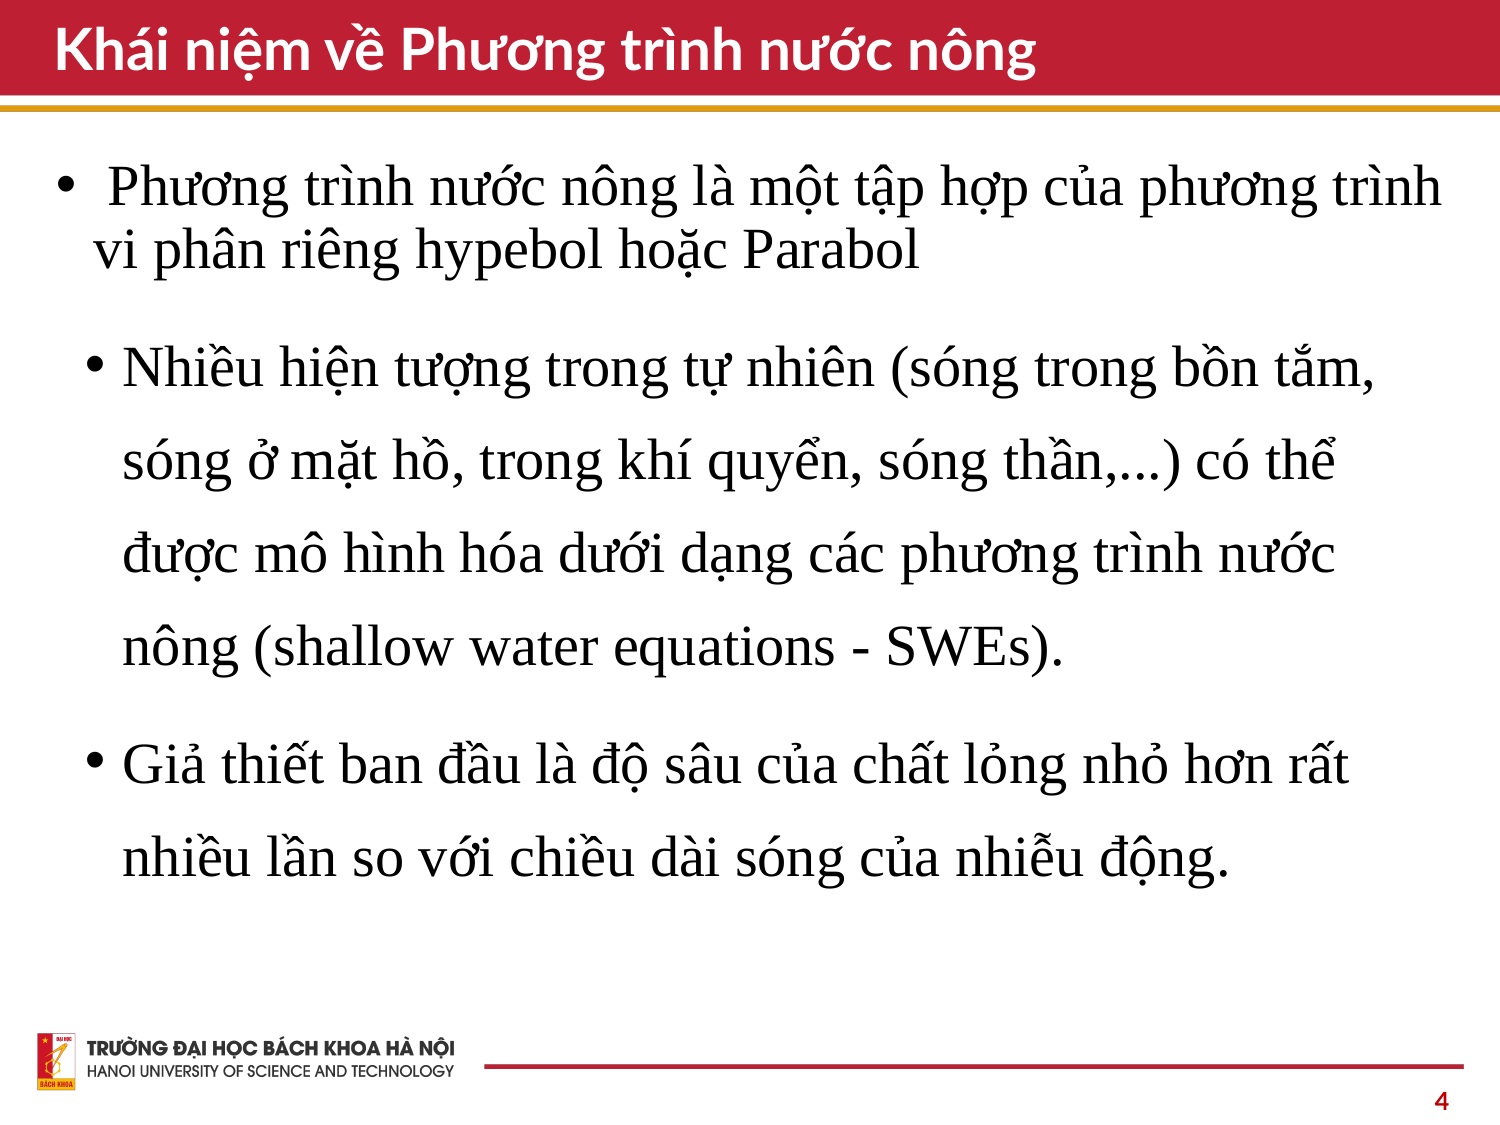

# Khái niệm về Phương trình nước nông
 Phương trình nước nông là một tập hợp của phương trình vi phân riêng hypebol hoặc Parabol
Nhiều hiện tượng trong tự nhiên (sóng trong bồn tắm, sóng ở mặt hồ, trong khí quyển, sóng thần,...) có thể được mô hình hóa dưới dạng các phương trình nước nông (shallow water equations - SWEs).
Giả thiết ban đầu là độ sâu của chất lỏng nhỏ hơn rất nhiều lần so với chiều dài sóng của nhiễu động.
4